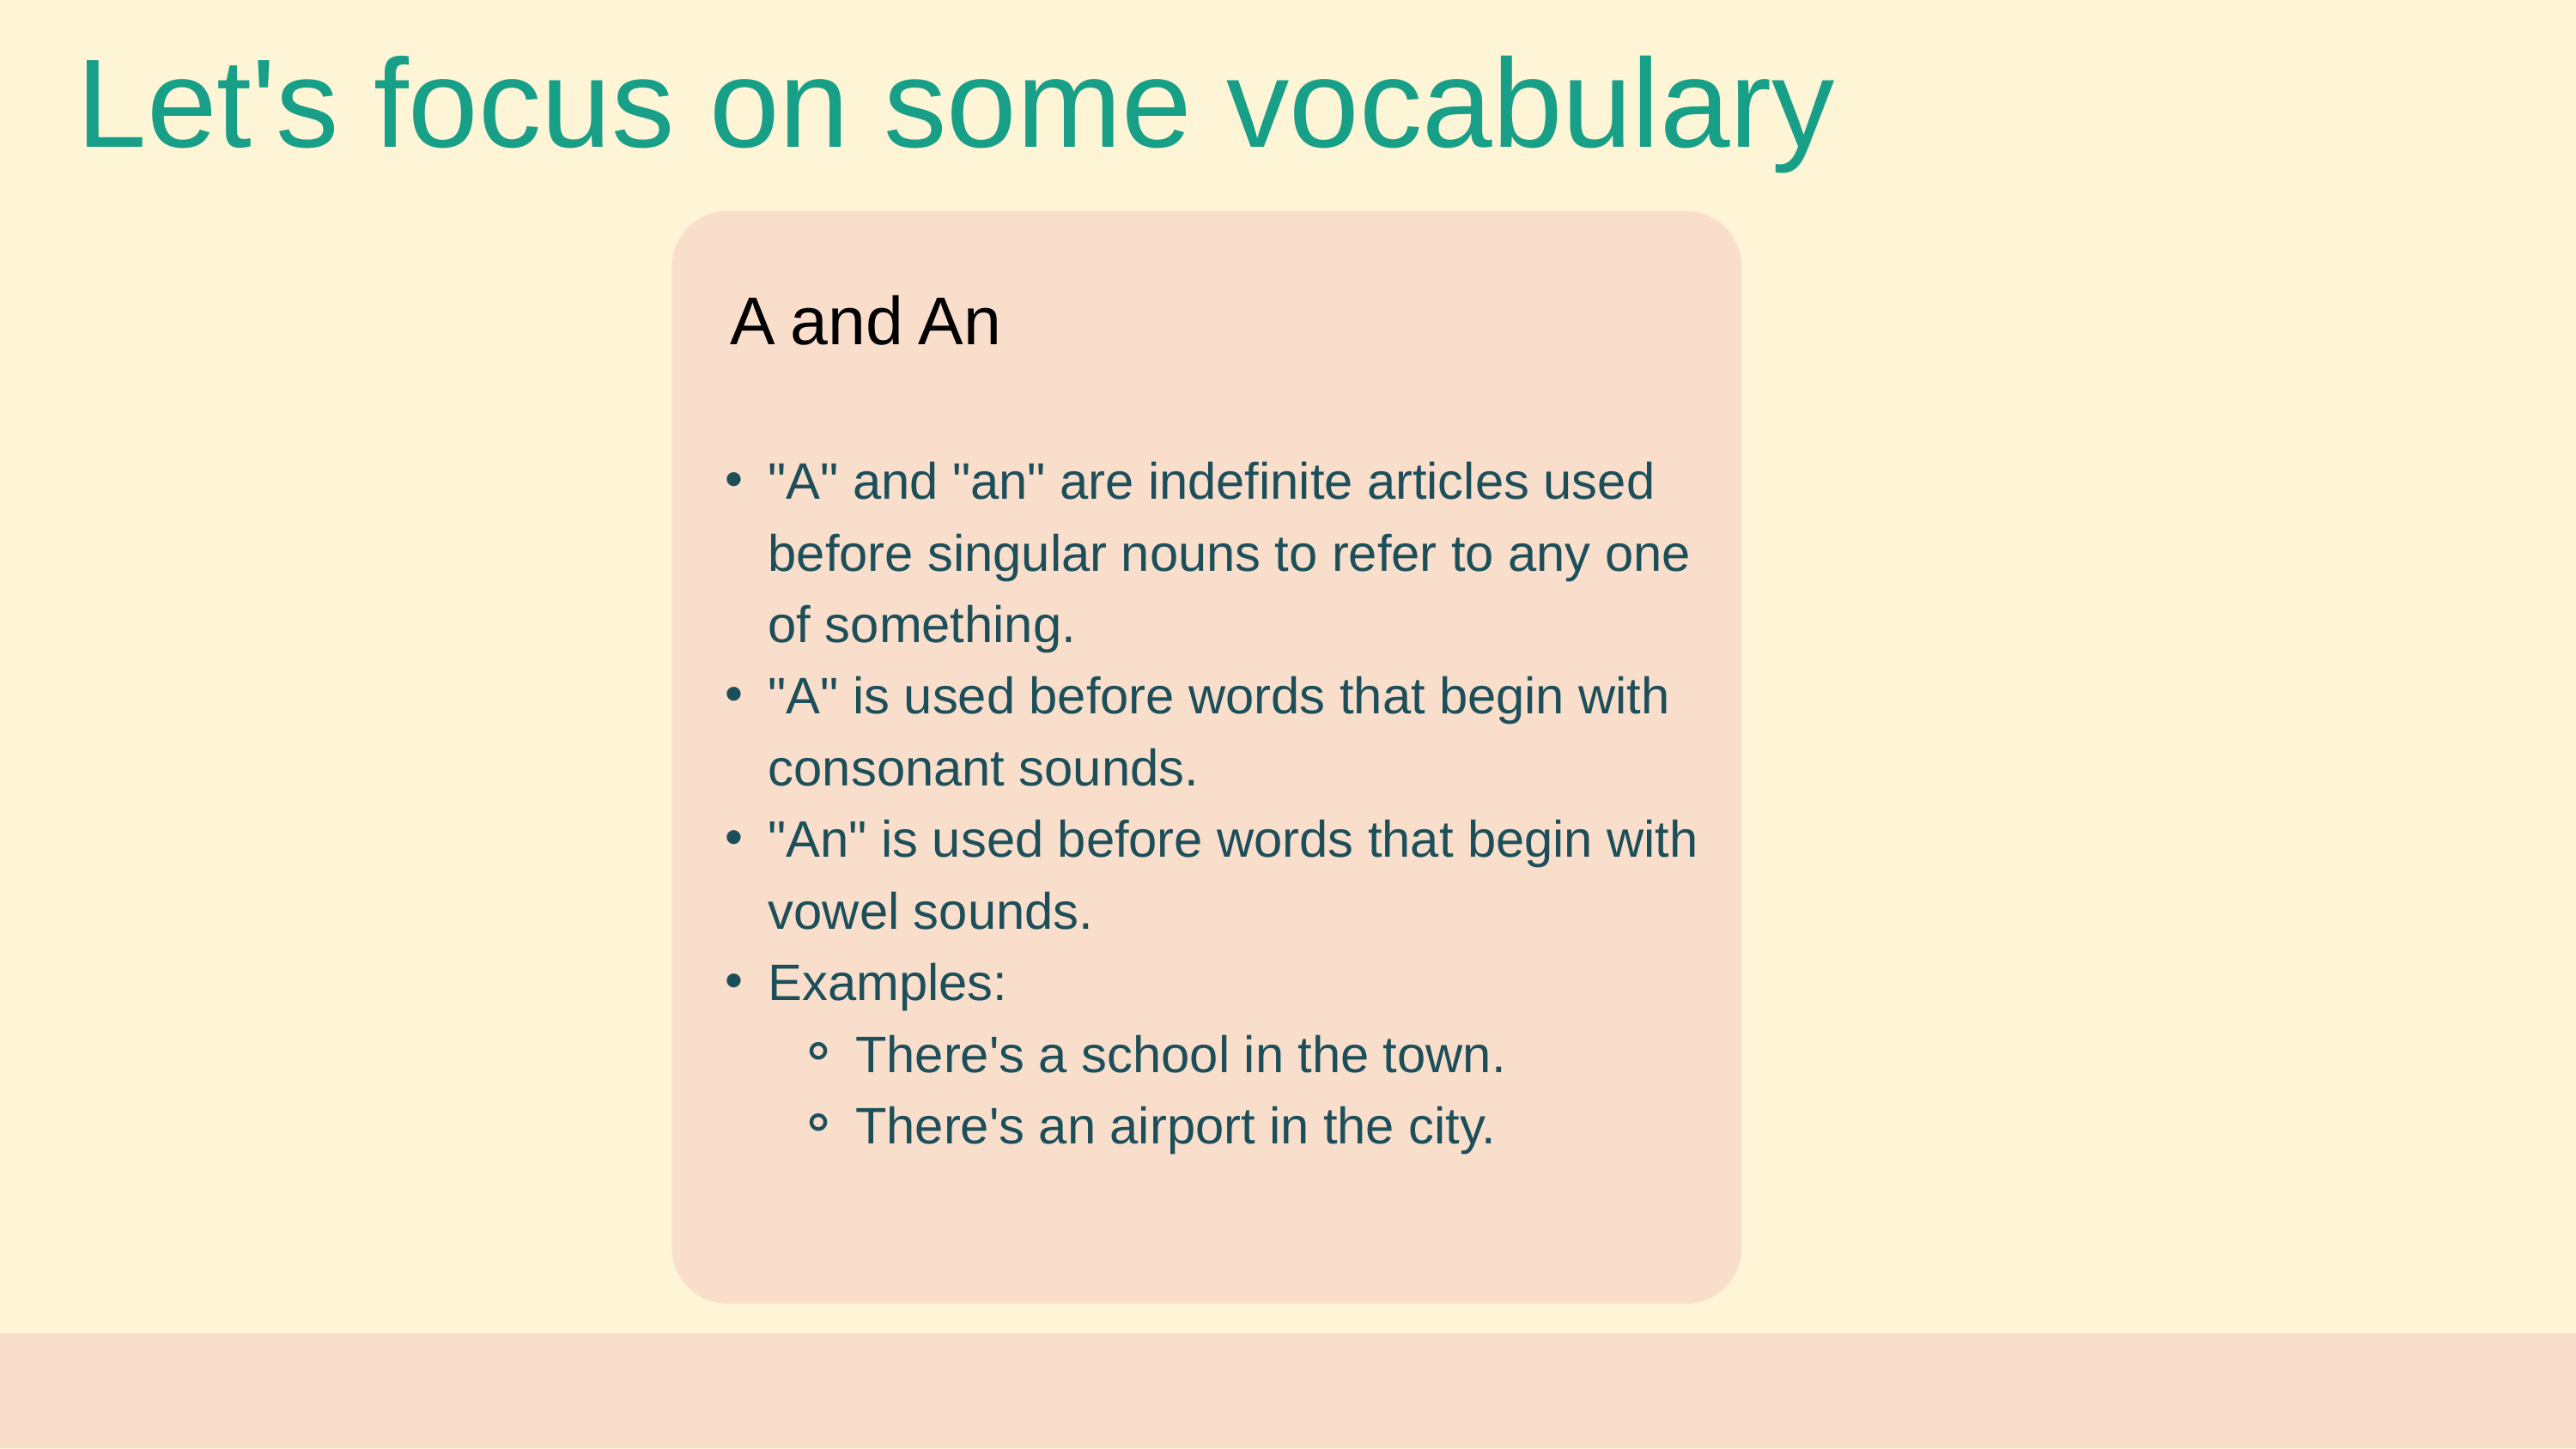

Let's focus on some vocabulary

A and An

"A" and "an" are indefinite articles used before singular nouns to refer to any one of something.
"A" is used before words that begin with consonant sounds.
"An" is used before words that begin with vowel sounds.
Examples:
There's a school in the town.
There's an airport in the city.